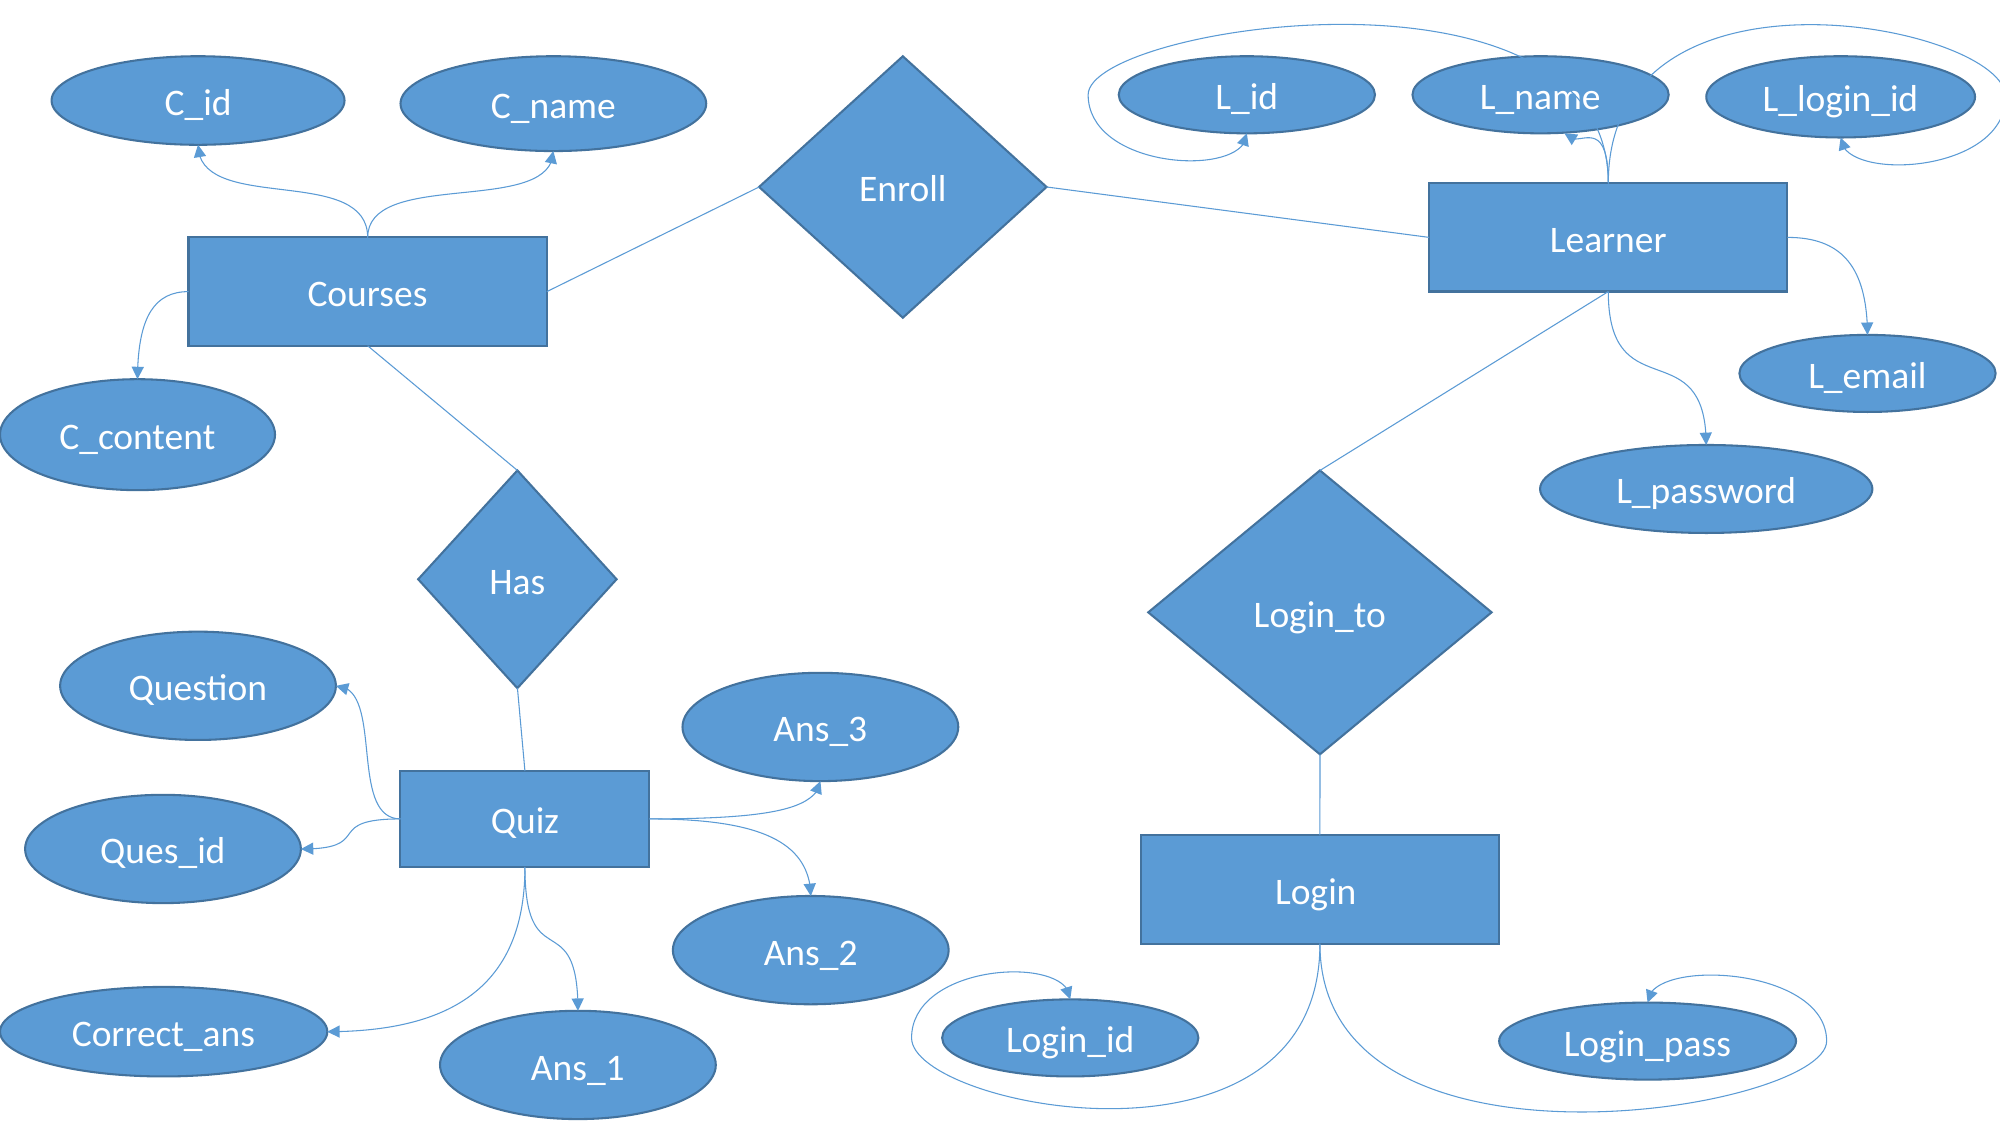

C_id

C_name

Enroll
L_id
L_name
L_login_id
Learner
Courses
L_email
C_content
L_password
Has
Login_to
Question
Ans_3
Quiz
Ques_id
Login
Ans_2
Correct_ans
Login_id
Login_pass
Ans_1